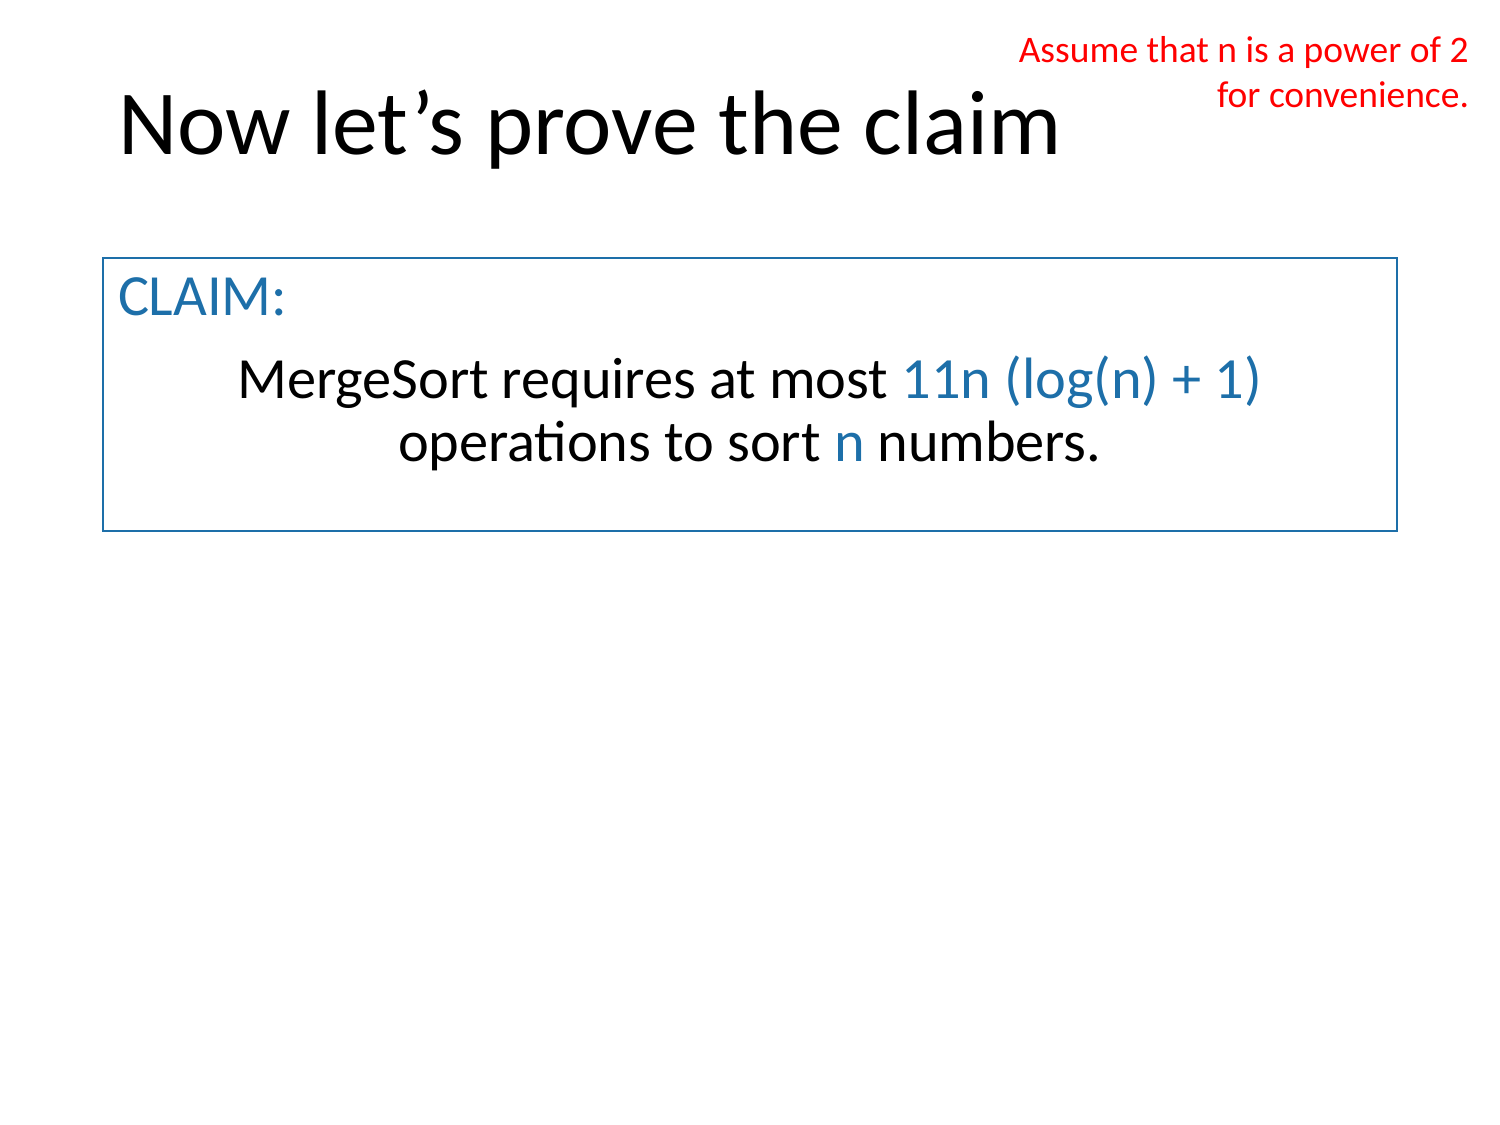

Assume that n is a power of 2 for convenience.
# Now let’s prove the claim
CLAIM:
MergeSort requires at most 11n (log(n) + 1) operations to sort n numbers.